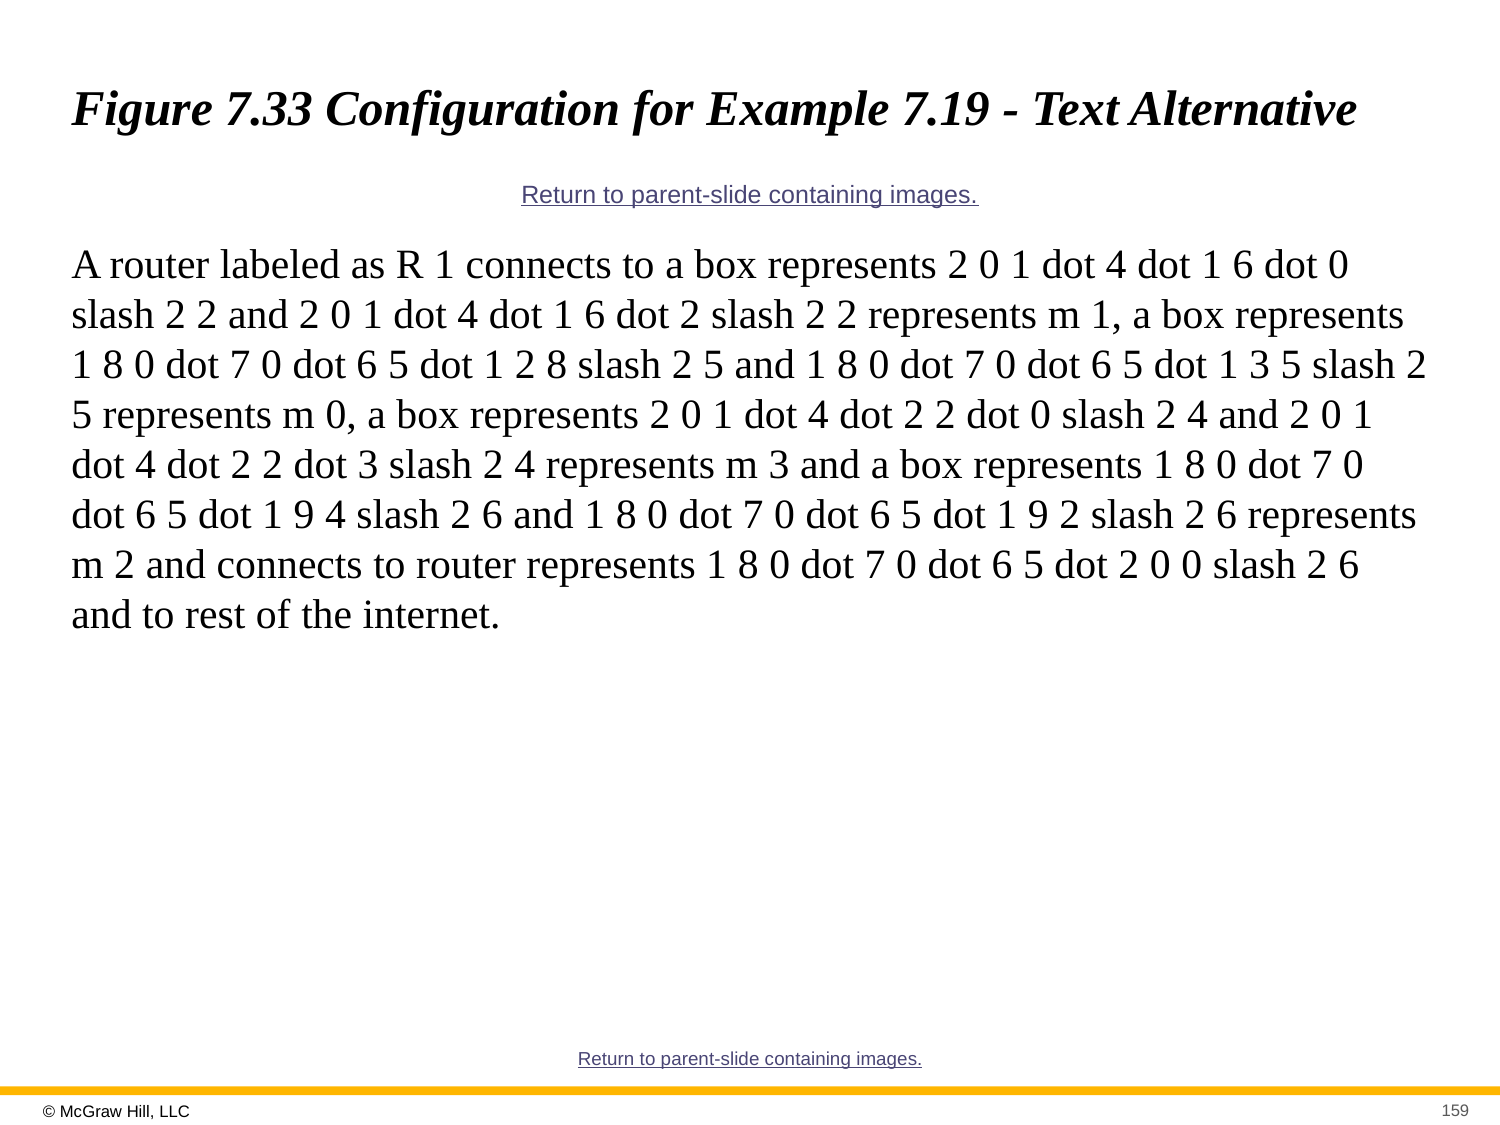

# Figure 7.33 Configuration for Example 7.19 - Text Alternative
Return to parent-slide containing images.
A router labeled as R 1 connects to a box represents 2 0 1 dot 4 dot 1 6 dot 0 slash 2 2 and 2 0 1 dot 4 dot 1 6 dot 2 slash 2 2 represents m 1, a box represents 1 8 0 dot 7 0 dot 6 5 dot 1 2 8 slash 2 5 and 1 8 0 dot 7 0 dot 6 5 dot 1 3 5 slash 2 5 represents m 0, a box represents 2 0 1 dot 4 dot 2 2 dot 0 slash 2 4 and 2 0 1 dot 4 dot 2 2 dot 3 slash 2 4 represents m 3 and a box represents 1 8 0 dot 7 0 dot 6 5 dot 1 9 4 slash 2 6 and 1 8 0 dot 7 0 dot 6 5 dot 1 9 2 slash 2 6 represents m 2 and connects to router represents 1 8 0 dot 7 0 dot 6 5 dot 2 0 0 slash 2 6 and to rest of the internet.
Return to parent-slide containing images.
159